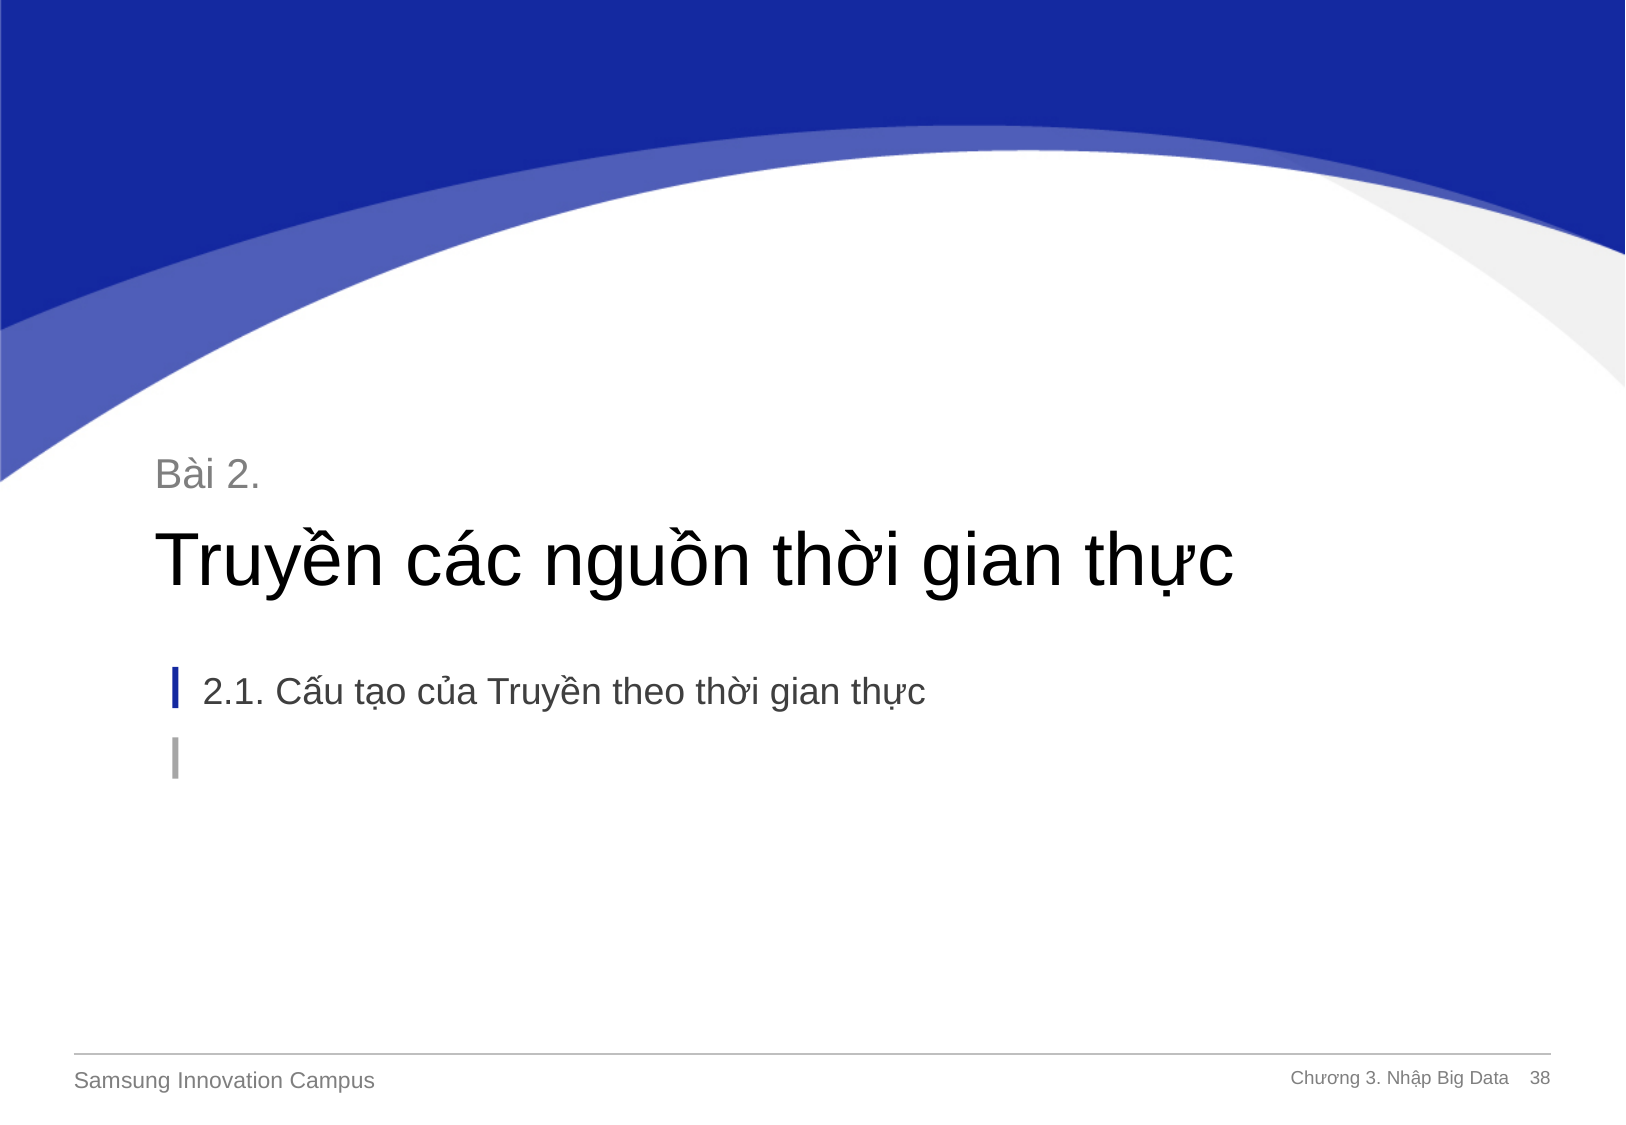

Bài 2.
Truyền các nguồn thời gian thực

2.1. Cấu tạo của Truyền theo thời gian thực